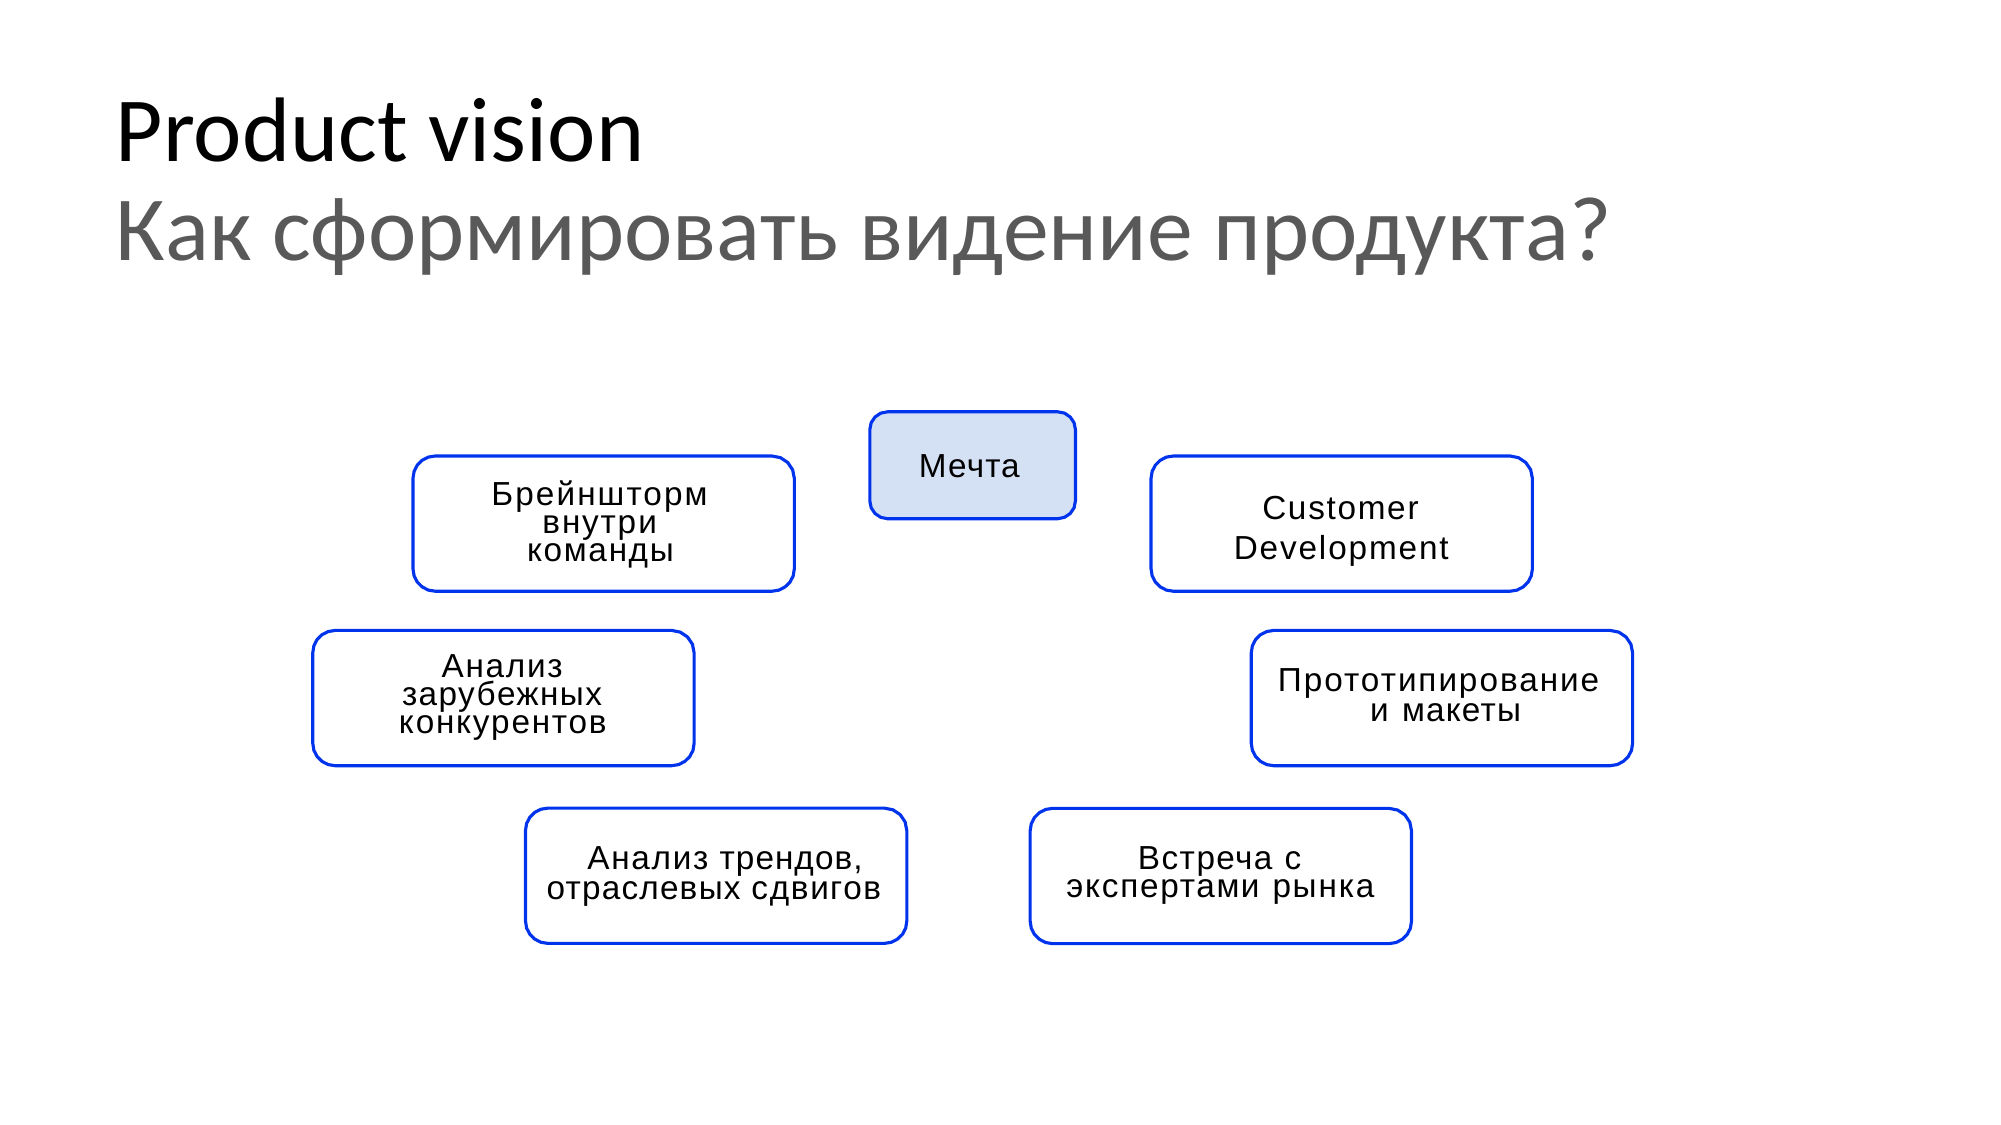

# Product vision Как сформировать видение продукта?

Мечта

Брейншторм внутри команды
Customer Development

Анализ зарубежных конкурентов
Прототипирование и макеты

Анализ трендов, отраслевых сдвигов
Встреча с экспертами рынка